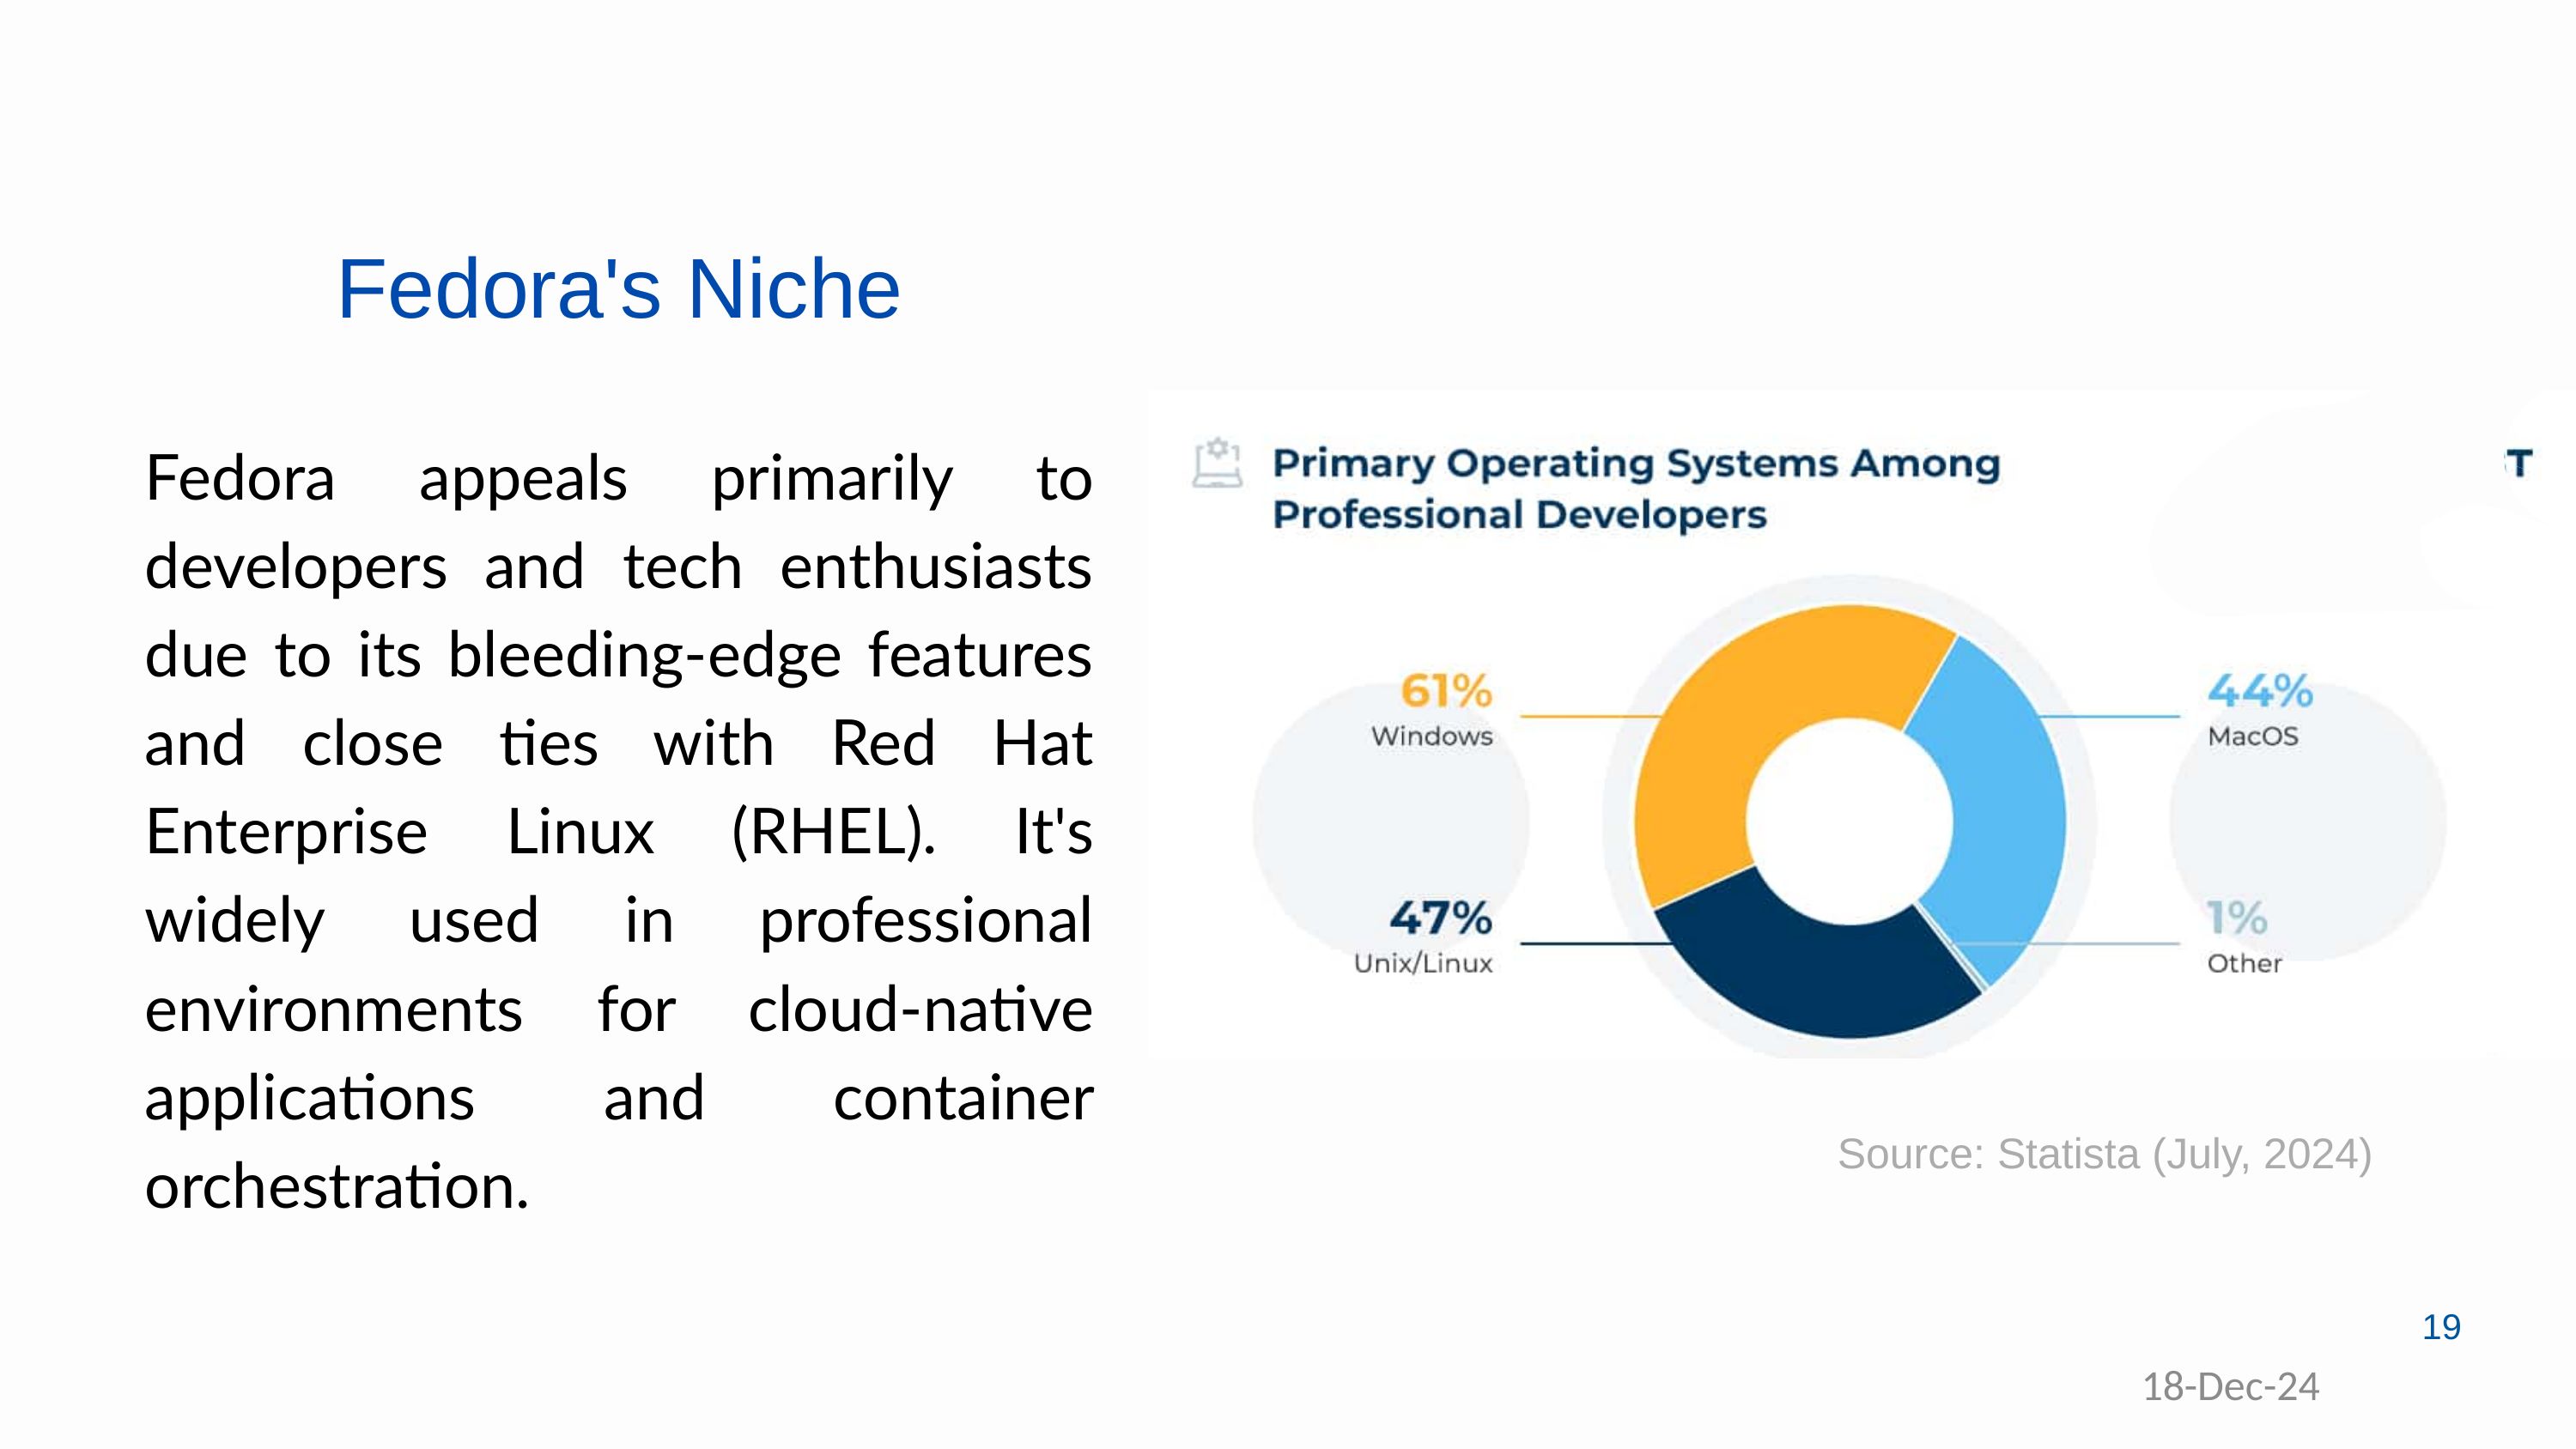

Fedora's Niche

Fedora appeals primarily to developers and tech enthusiasts due to its bleeding-edge features and close ties with Red Hat Enterprise Linux (RHEL). It's widely used in professional environments for cloud-native applications and container orchestration.

Source: Statista (July, 2024)
19
18-Dec-24